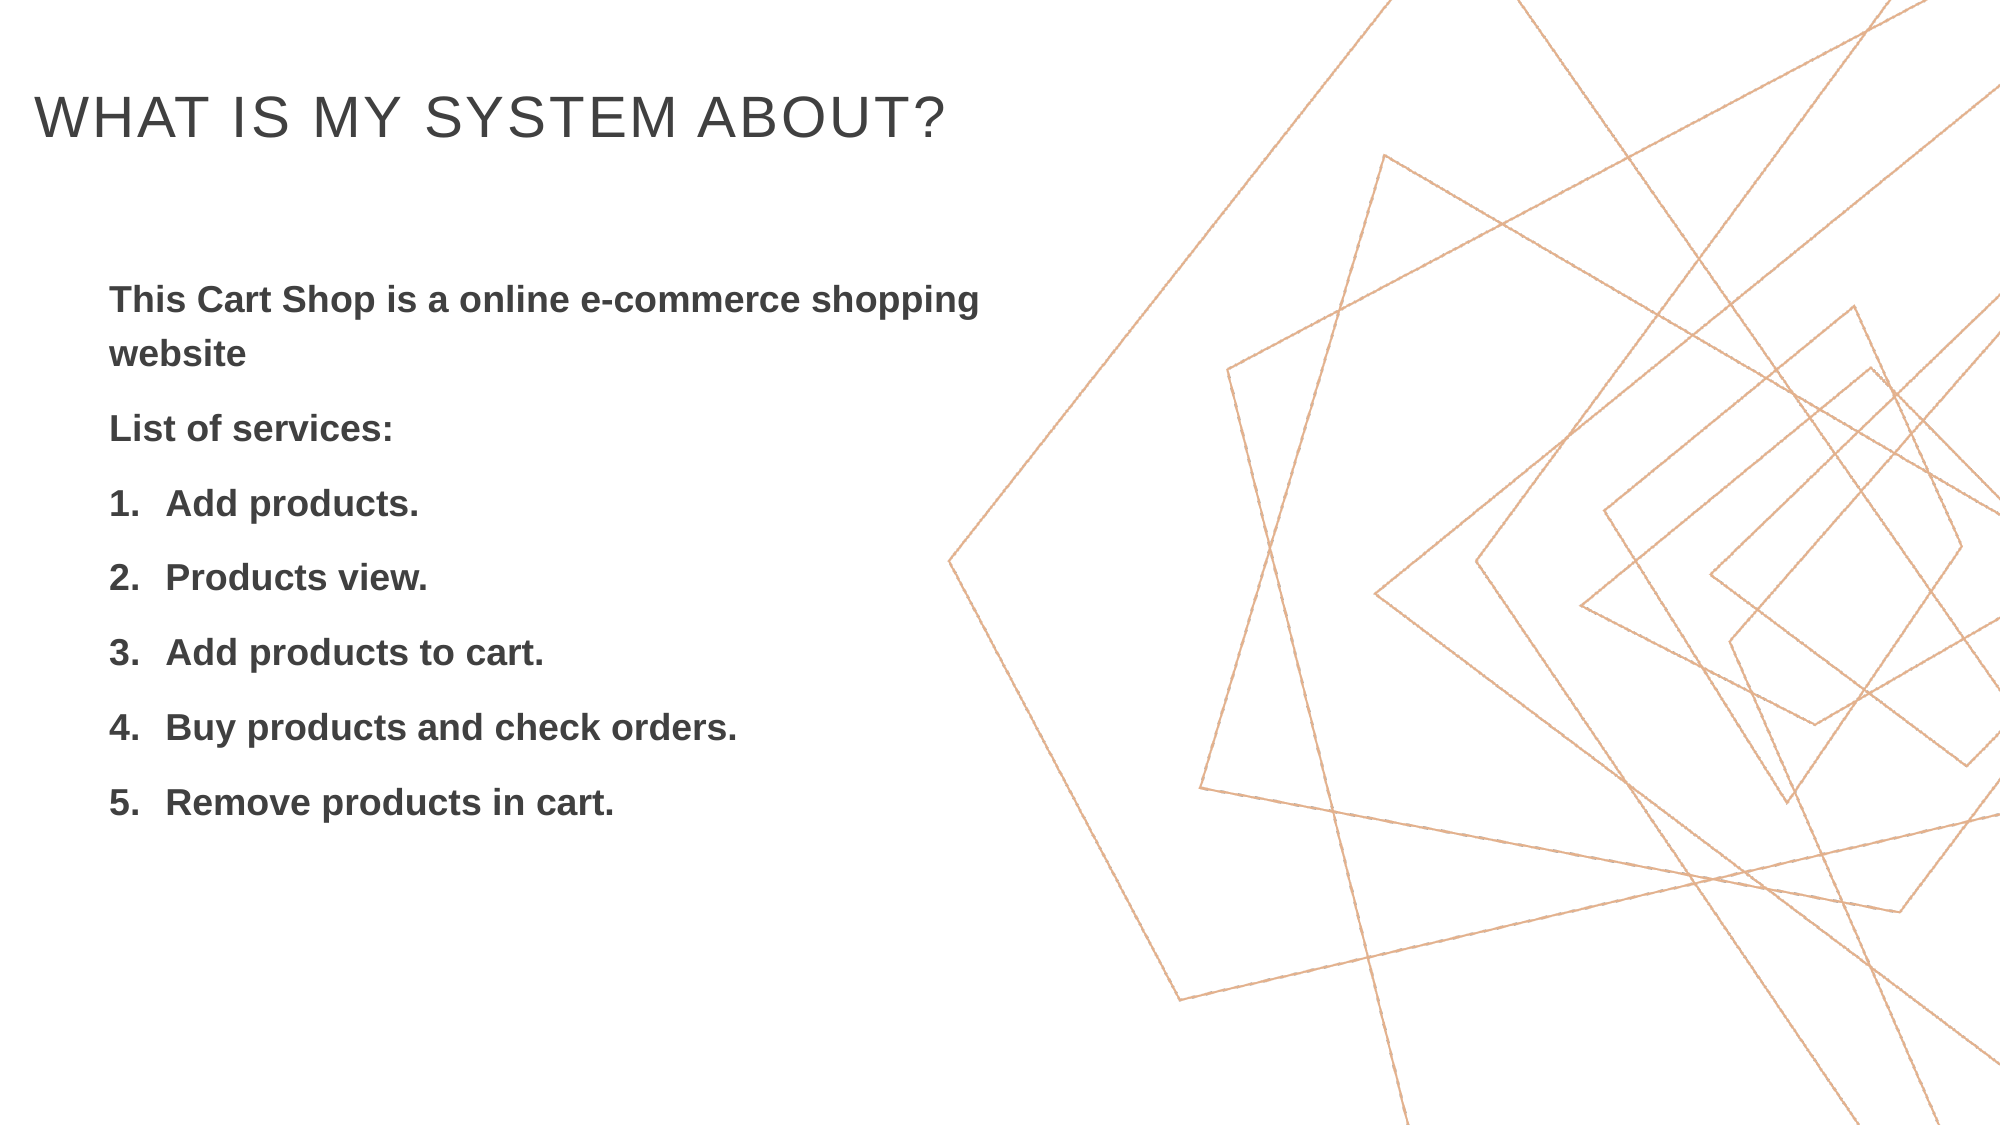

# What is My system about?
This Cart Shop is a online e-commerce shopping website
List of services:
Add products.
Products view.
Add products to cart.
Buy products and check orders.
Remove products in cart.